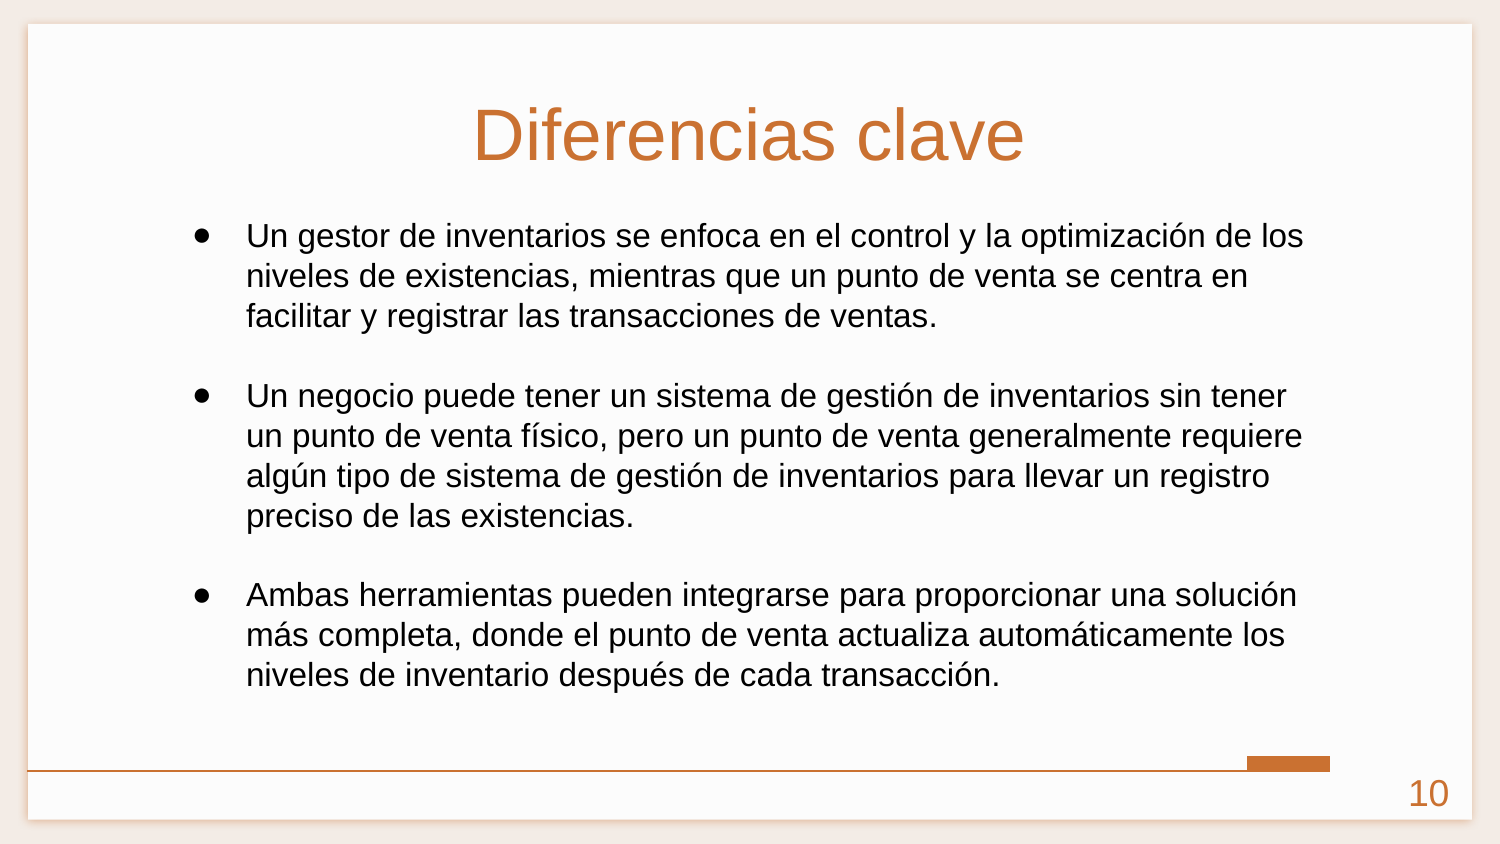

# Diferencias clave
Un gestor de inventarios se enfoca en el control y la optimización de los niveles de existencias, mientras que un punto de venta se centra en facilitar y registrar las transacciones de ventas.

Un negocio puede tener un sistema de gestión de inventarios sin tener un punto de venta físico, pero un punto de venta generalmente requiere algún tipo de sistema de gestión de inventarios para llevar un registro preciso de las existencias.

Ambas herramientas pueden integrarse para proporcionar una solución más completa, donde el punto de venta actualiza automáticamente los niveles de inventario después de cada transacción.
10